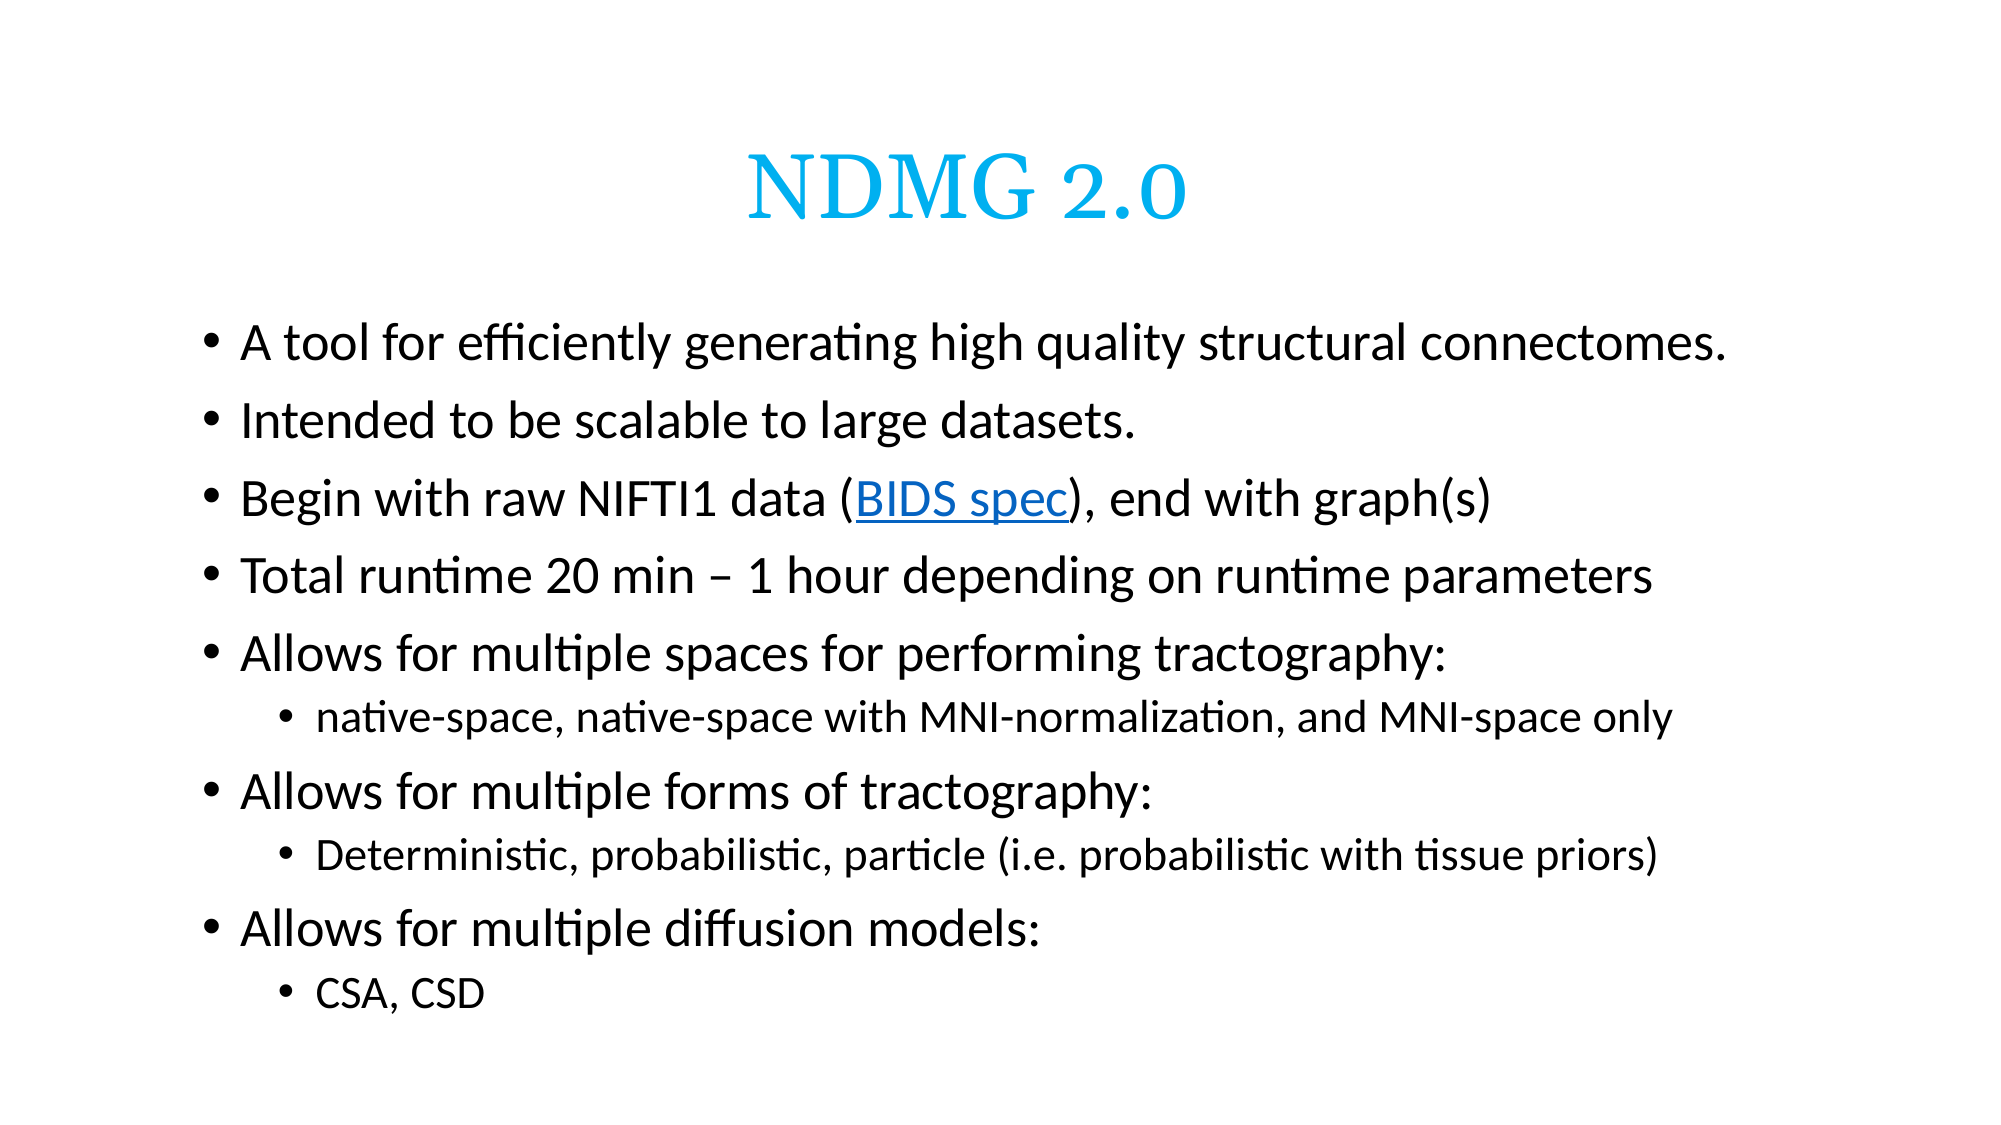

# NDMG 2.0
A tool for efficiently generating high quality structural connectomes.
Intended to be scalable to large datasets.
Begin with raw NIFTI1 data (BIDS spec), end with graph(s)
Total runtime 20 min – 1 hour depending on runtime parameters
Allows for multiple spaces for performing tractography:
native-space, native-space with MNI-normalization, and MNI-space only
Allows for multiple forms of tractography:
Deterministic, probabilistic, particle (i.e. probabilistic with tissue priors)
Allows for multiple diffusion models:
CSA, CSD